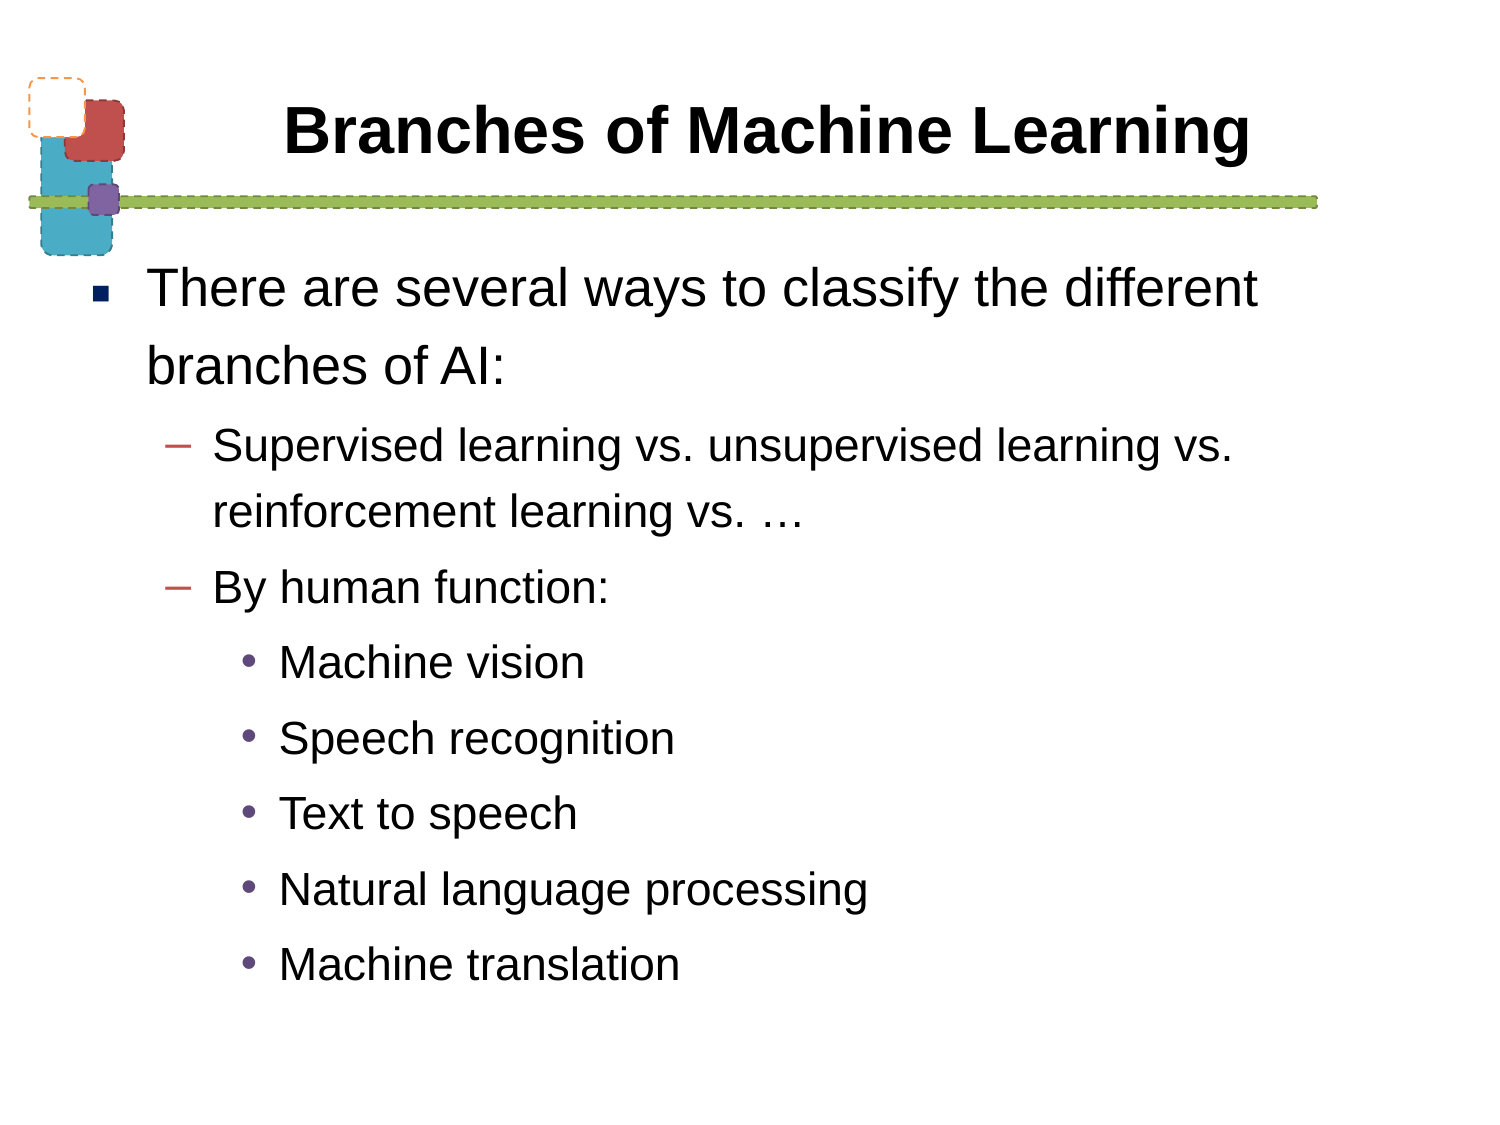

# Branches of Machine Learning
There are several ways to classify the different branches of AI:
Supervised learning vs. unsupervised learning vs. reinforcement learning vs. …
By human function:
Machine vision
Speech recognition
Text to speech
Natural language processing
Machine translation